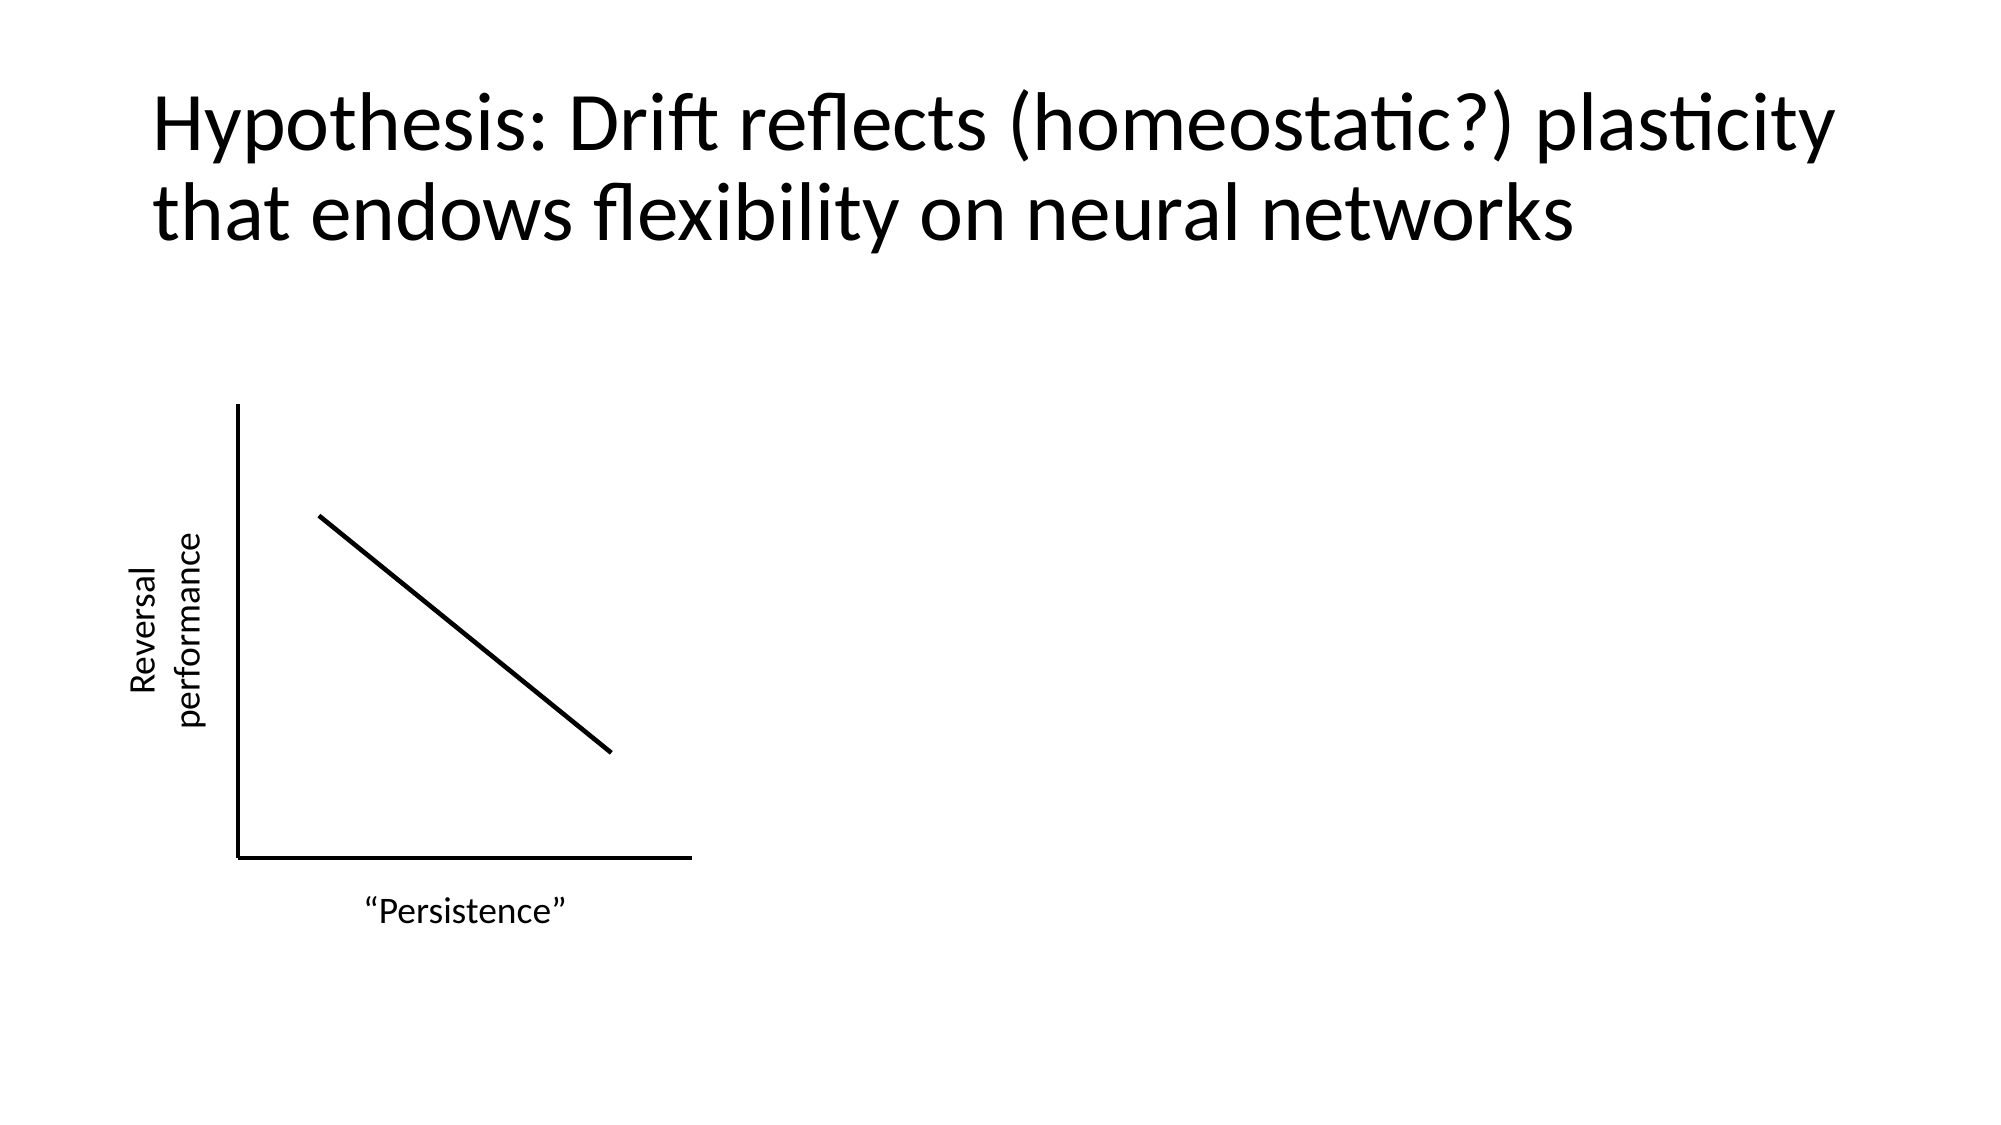

# Hypothesis: Drift reflects (homeostatic?) plasticity that endows flexibility on neural networks
Reversal performance
“Persistence”